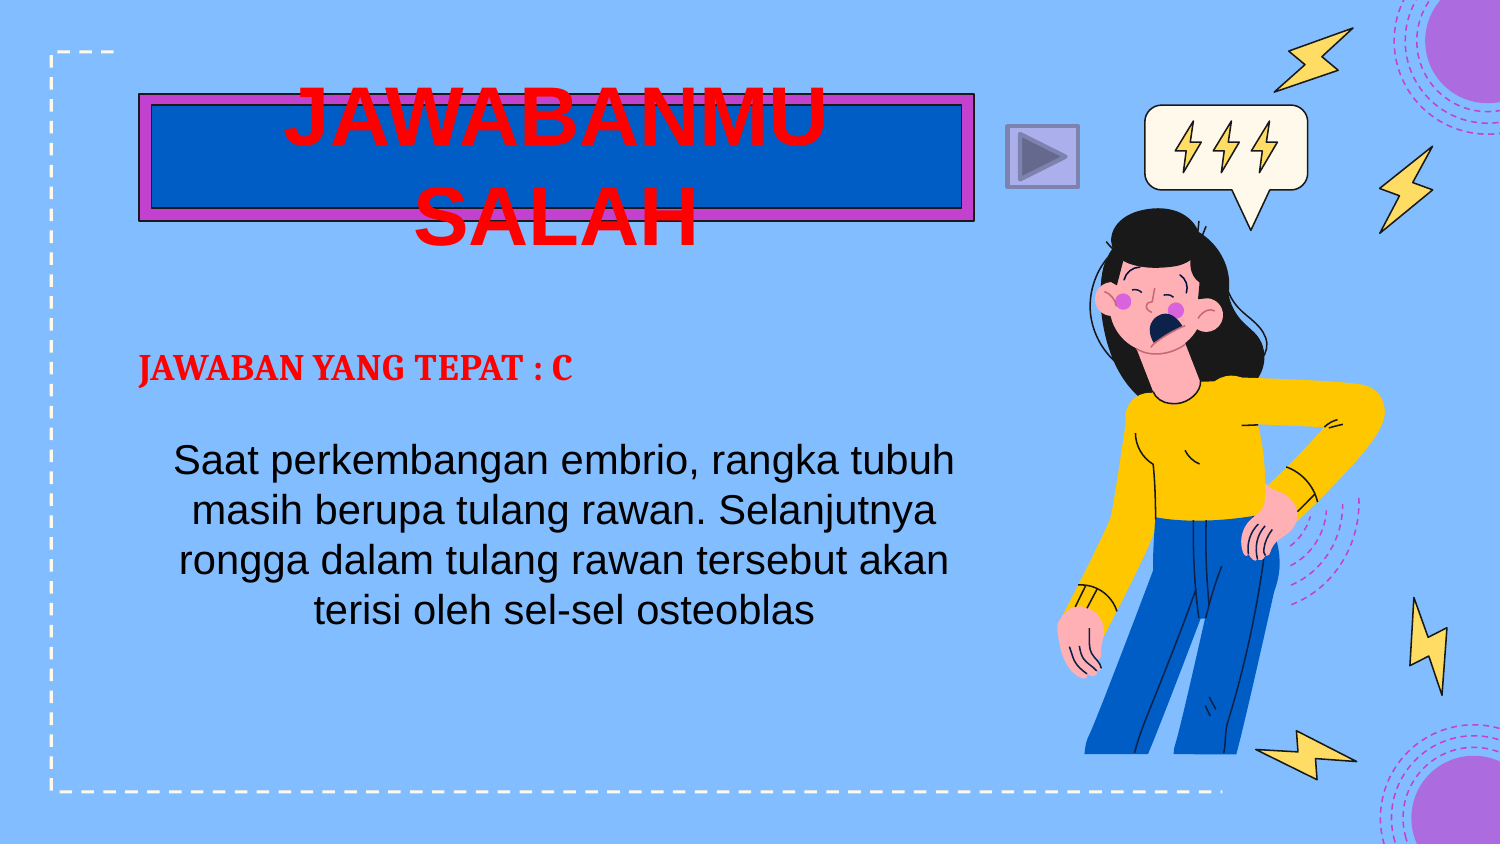

JAWABANMU SALAH

JAWABAN YANG TEPAT : C

Saat perkembangan embrio, rangka tubuh masih berupa tulang rawan. Selanjutnya rongga dalam tulang rawan tersebut akan terisi oleh sel-sel osteoblas